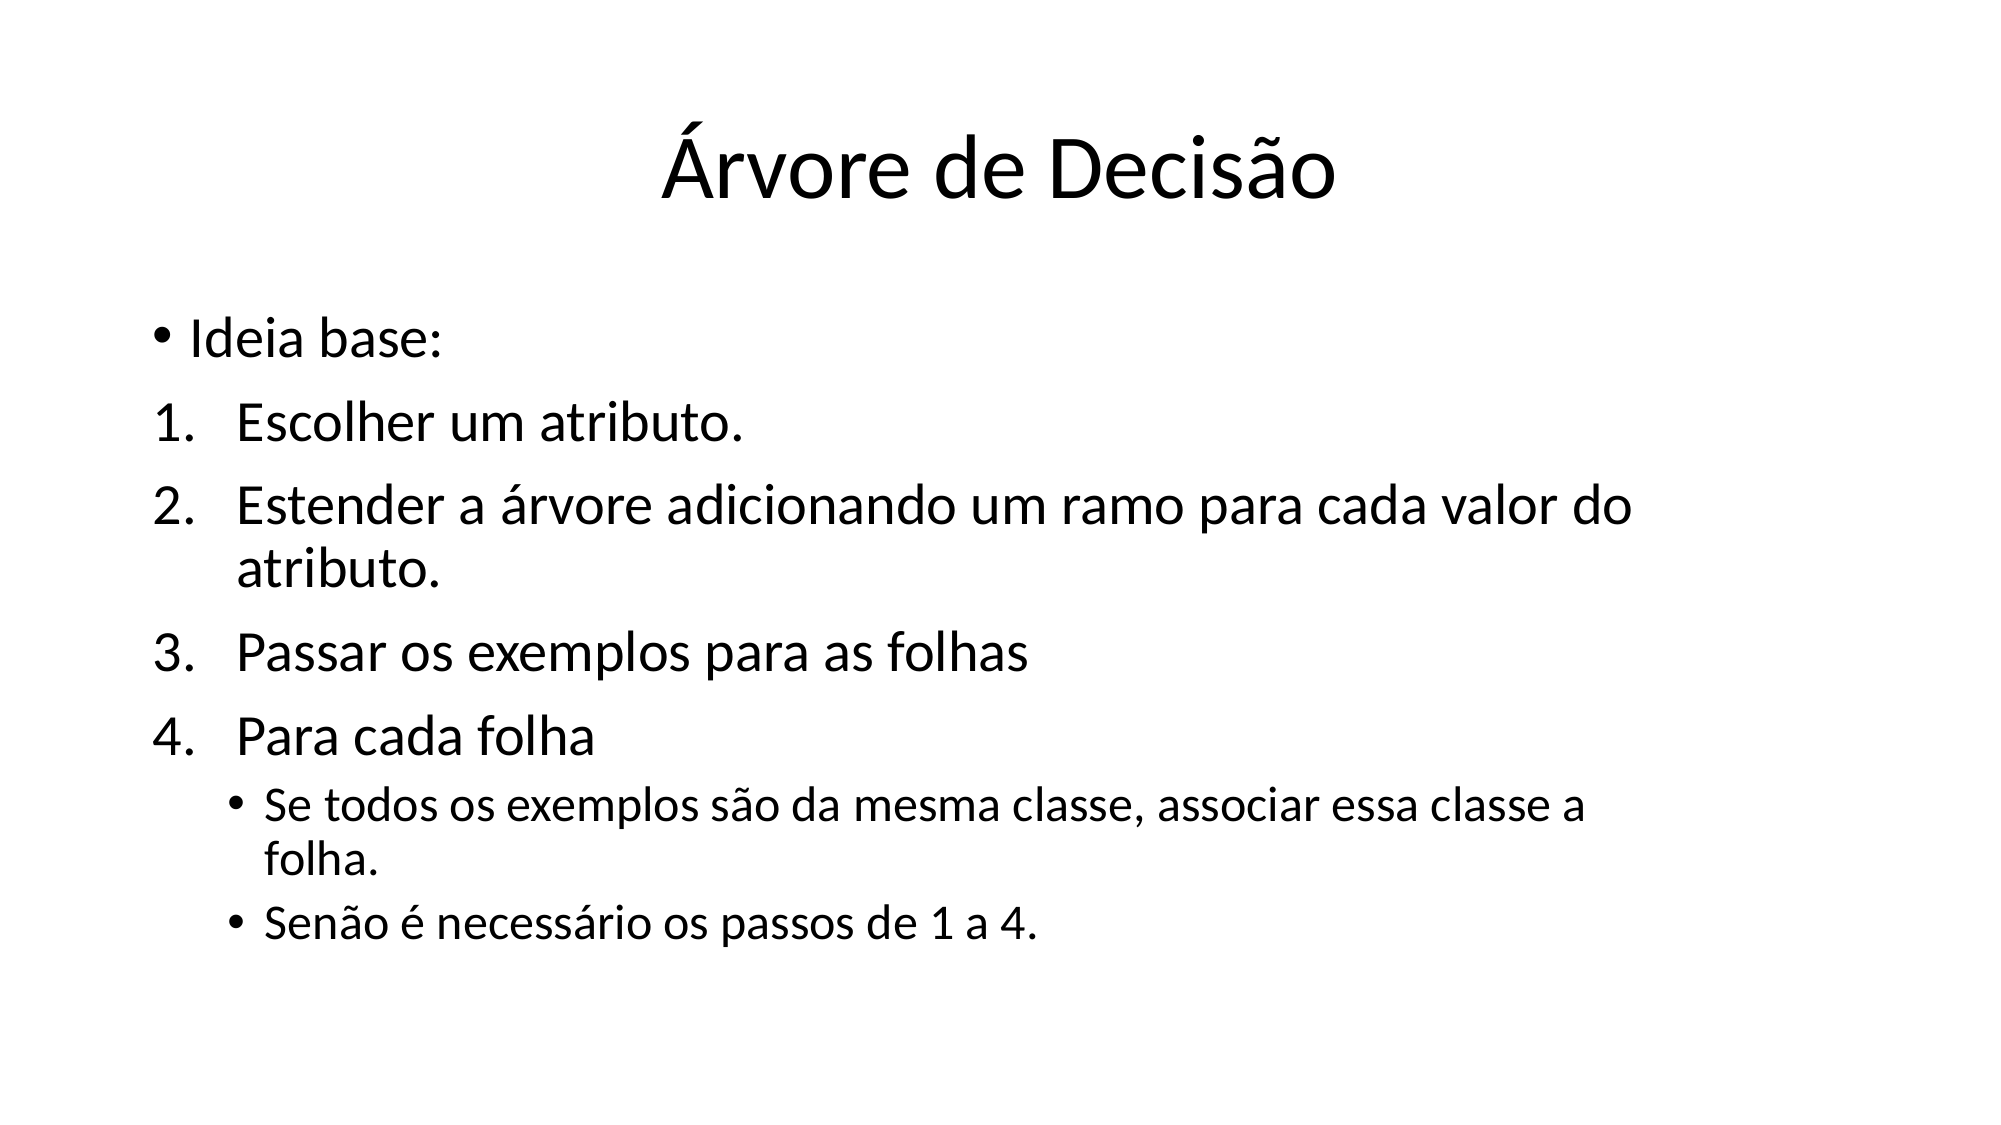

# Árvore de Decisão
Ideia base:
Escolher um atributo.
Estender a árvore adicionando um ramo para cada valor do atributo.
Passar os exemplos para as folhas
Para cada folha
Se todos os exemplos são da mesma classe, associar essa classe a folha.
Senão é necessário os passos de 1 a 4.